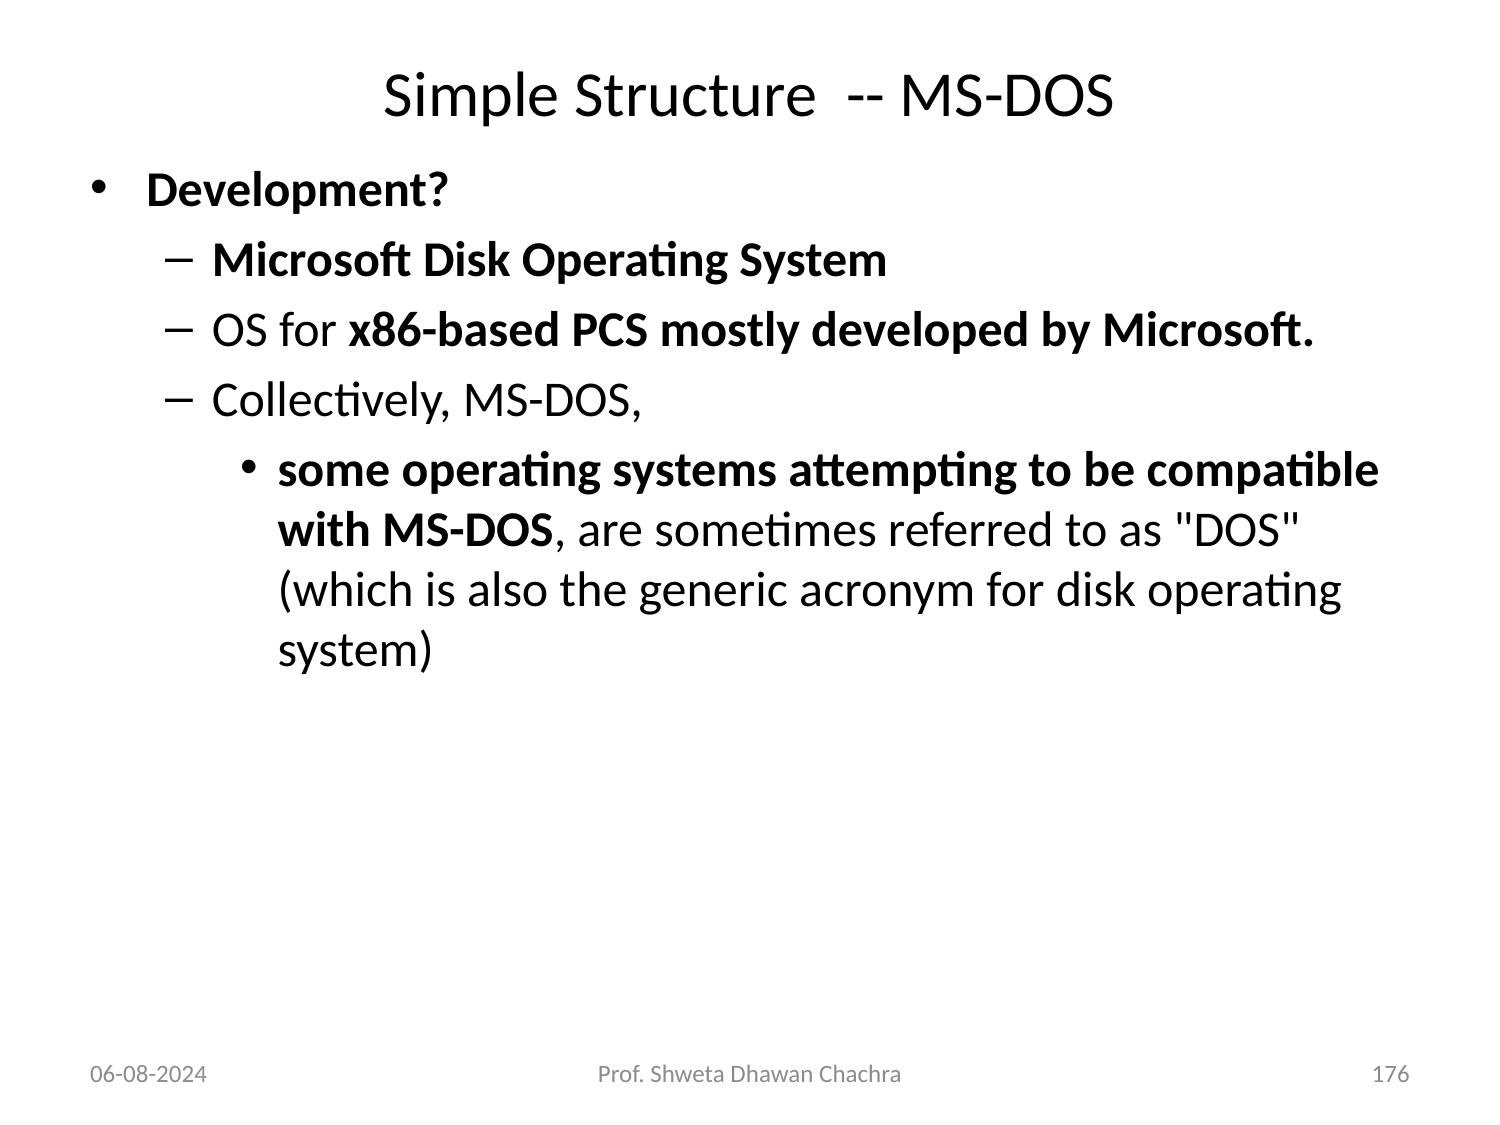

# Simple Structure  -- MS-DOS
Development?
Microsoft Disk Operating System
OS for x86-based PCS mostly developed by Microsoft.
Collectively, MS-DOS,
some operating systems attempting to be compatible with MS-DOS, are sometimes referred to as "DOS" (which is also the generic acronym for disk operating system)
06-08-2024
Prof. Shweta Dhawan Chachra
176